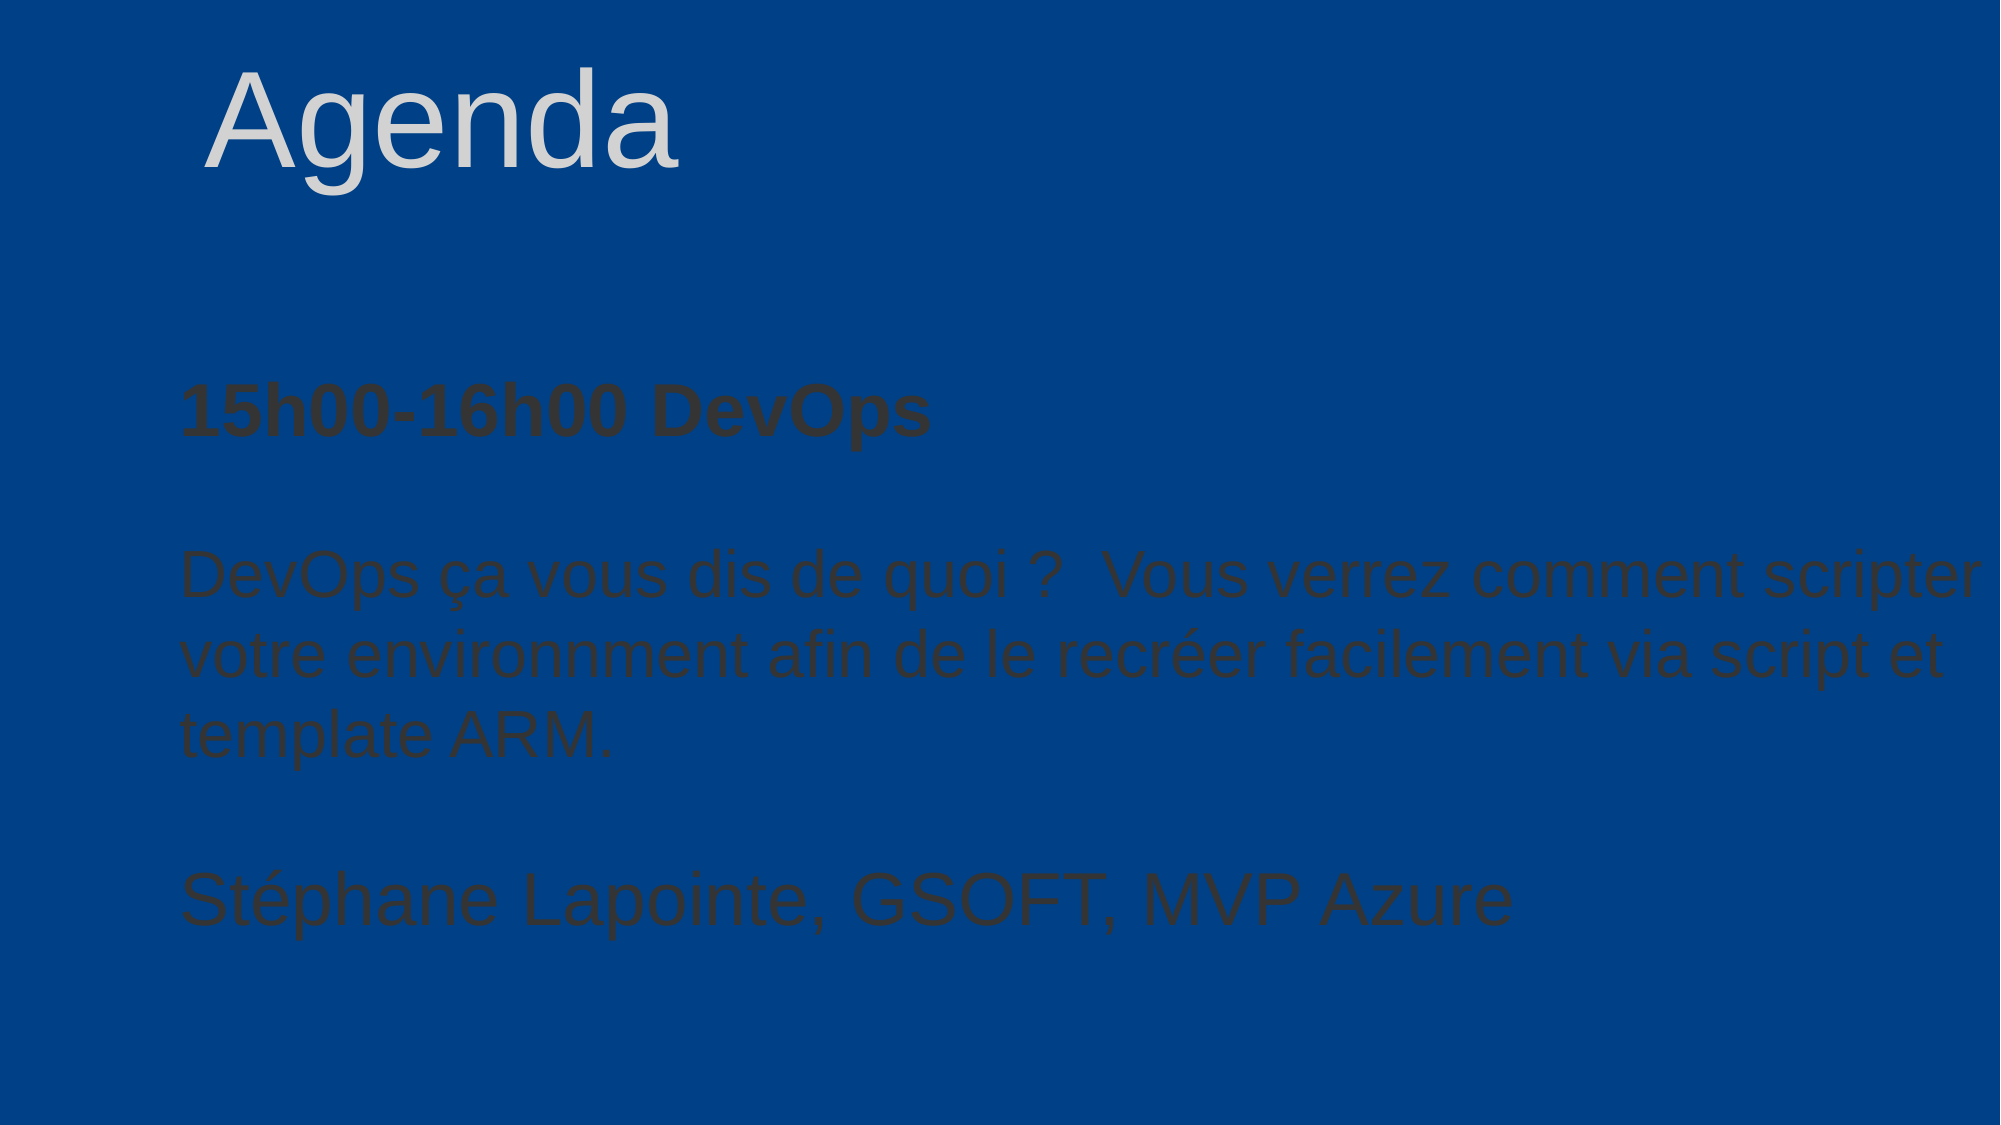

Agenda
15h00-16h00 DevOps
DevOps ça vous dis de quoi ?  Vous verrez comment scripter votre environnment afin de le recréer facilement via script et template ARM.
Stéphane Lapointe, GSOFT, MVP Azure